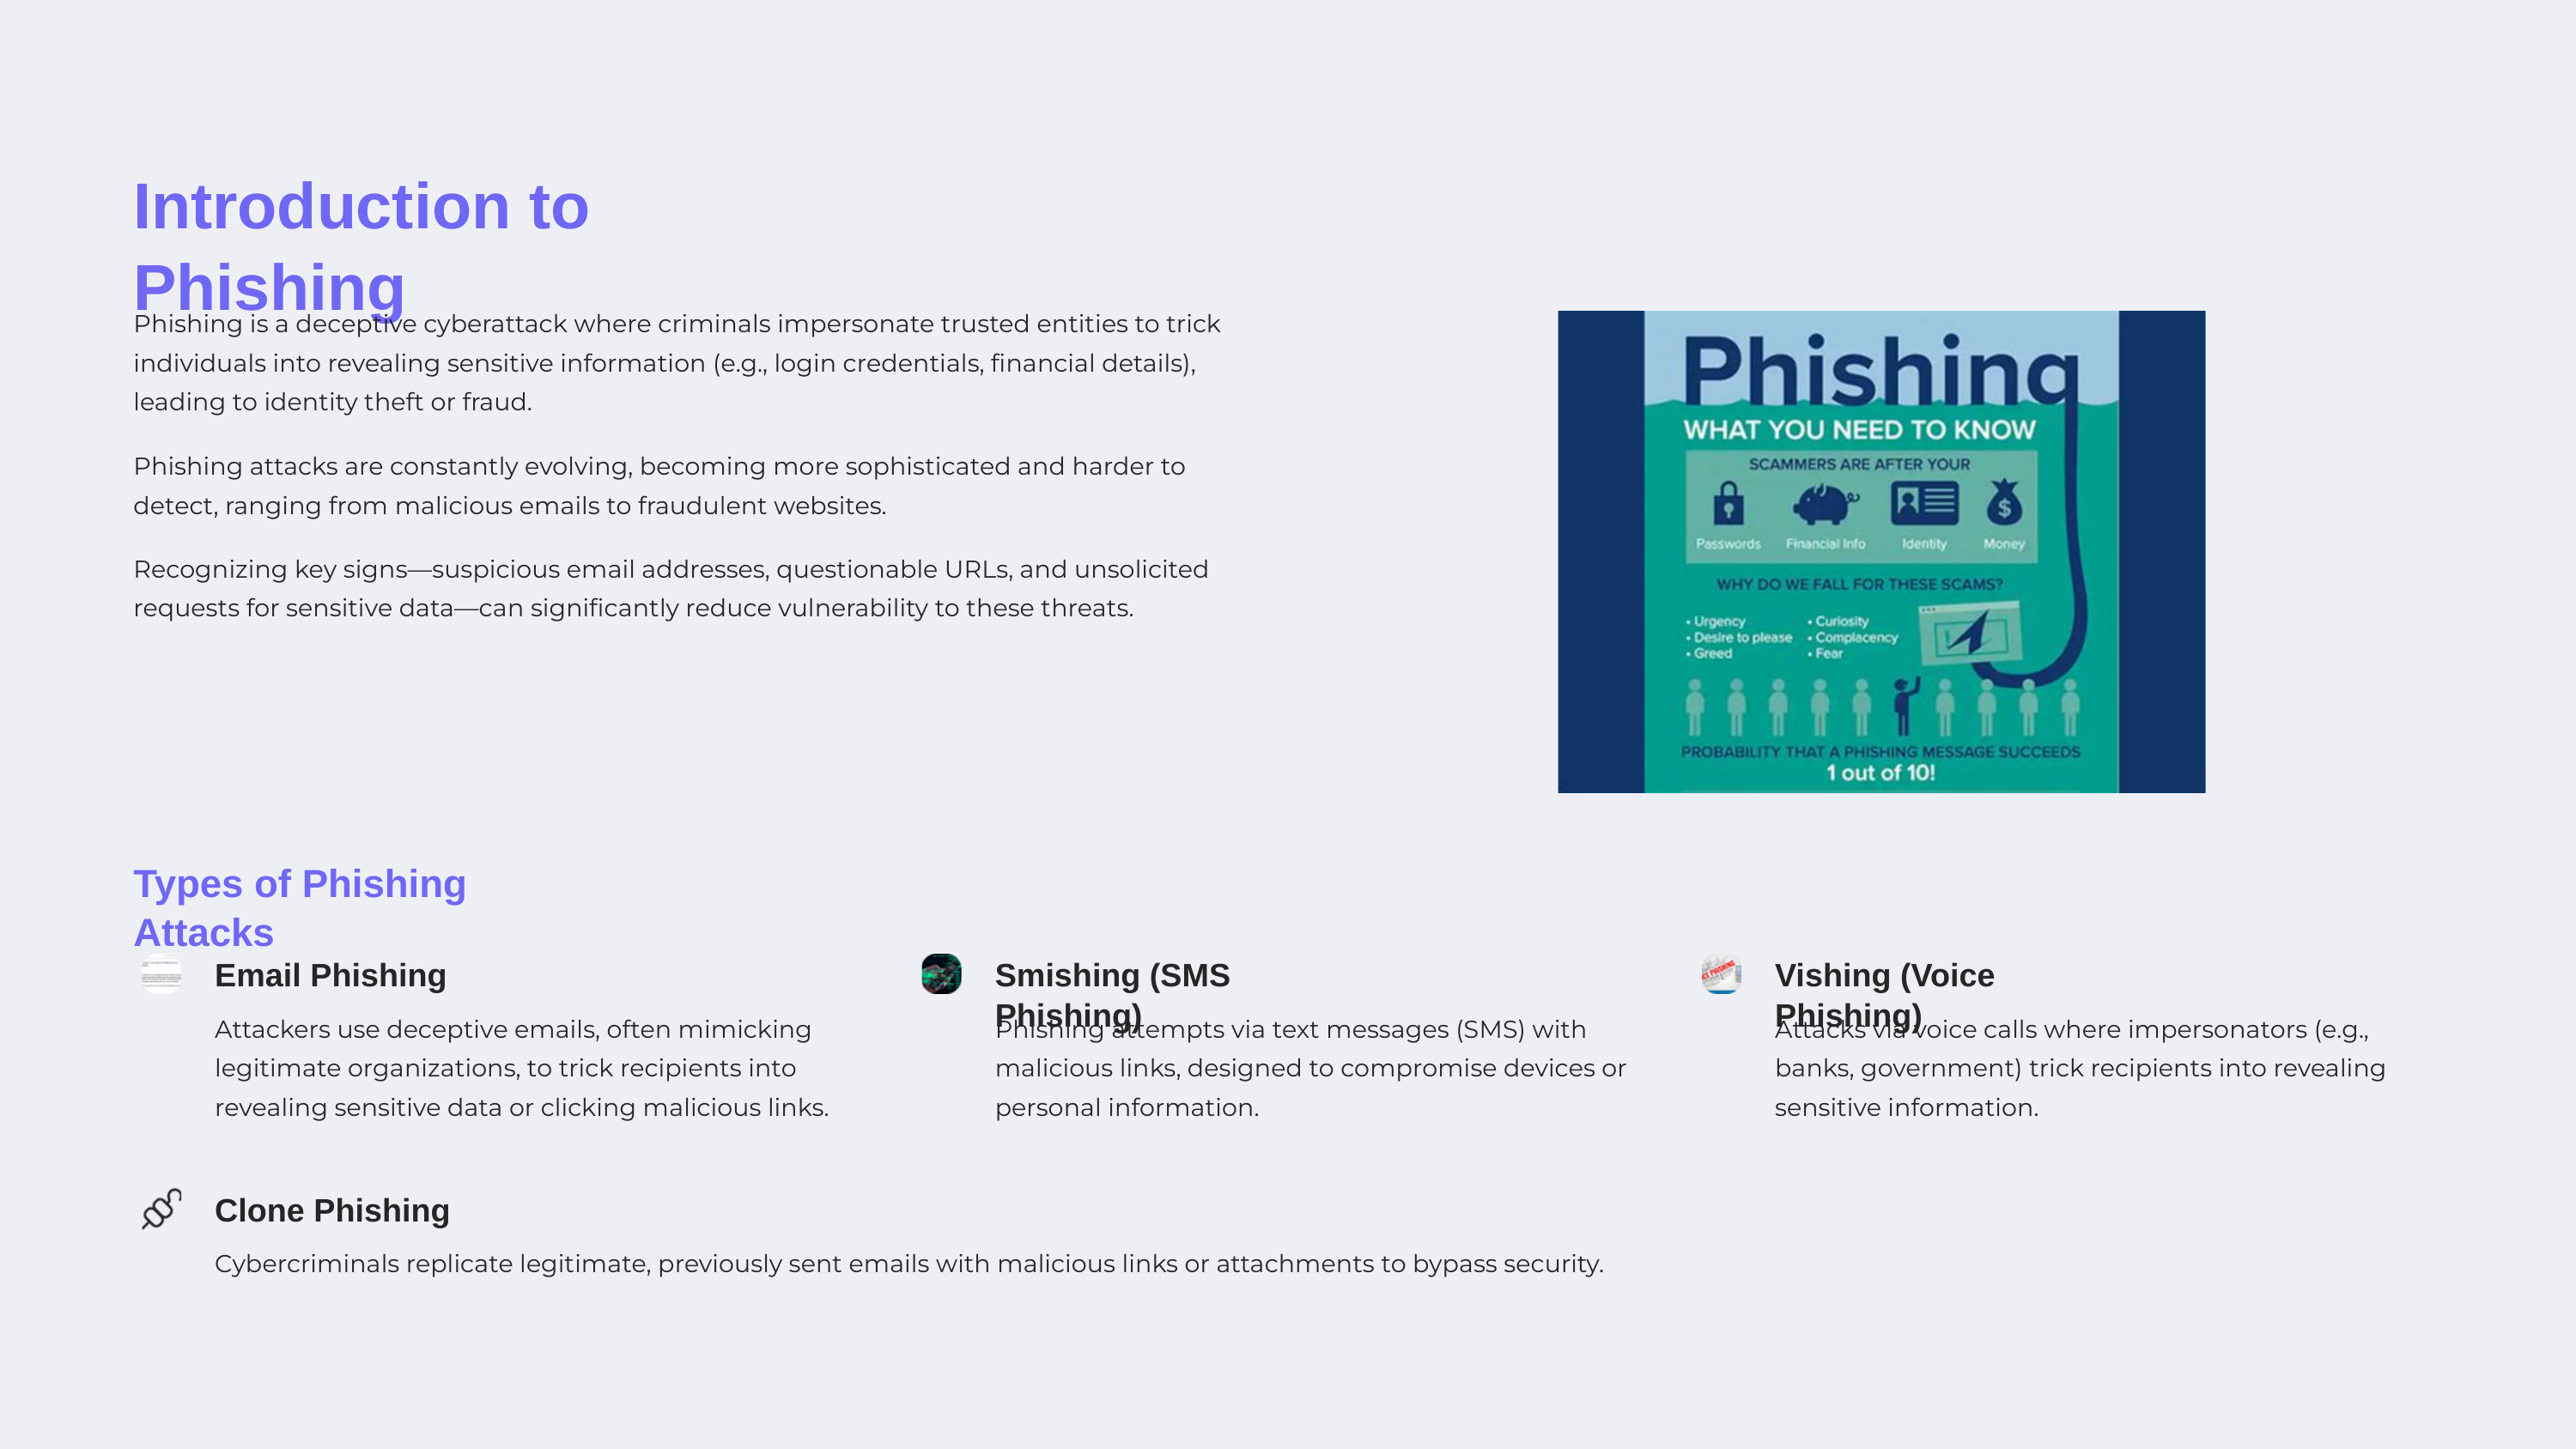

Introduction to Phishing
Phishing is a deceptive cyberattack where criminals impersonate trusted entities to trick individuals into revealing sensitive information (e.g., login credentials, financial details), leading to identity theft or fraud.

Phishing attacks are constantly evolving, becoming more sophisticated and harder to detect, ranging from malicious emails to fraudulent websites.
Recognizing key signs—suspicious email addresses, questionable URLs, and unsolicited requests for sensitive data—can significantly reduce vulnerability to these threats.
Types of Phishing Attacks

Email Phishing
Smishing (SMS Phishing)
Vishing (Voice Phishing)

Attackers use deceptive emails, often mimicking legitimate organizations, to trick recipients into revealing sensitive data or clicking malicious links.
Phishing attempts via text messages (SMS) with malicious links, designed to compromise devices or personal information.
Attacks via voice calls where impersonators (e.g., banks, government) trick recipients into revealing sensitive information.

Clone Phishing
Cybercriminals replicate legitimate, previously sent emails with malicious links or attachments to bypass security.